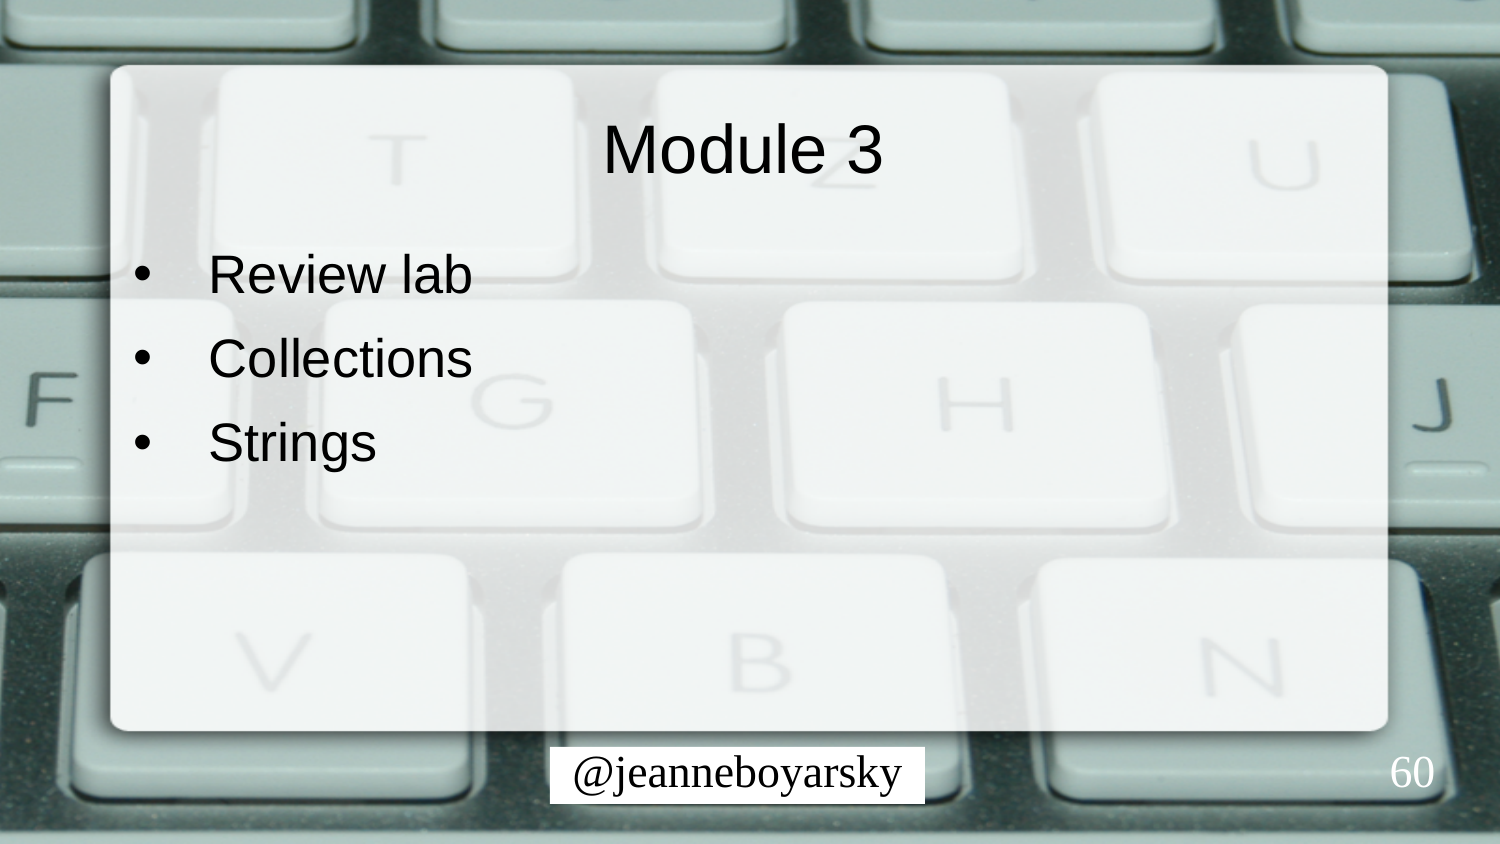

# Module 3
Review lab
Collections
Strings
60